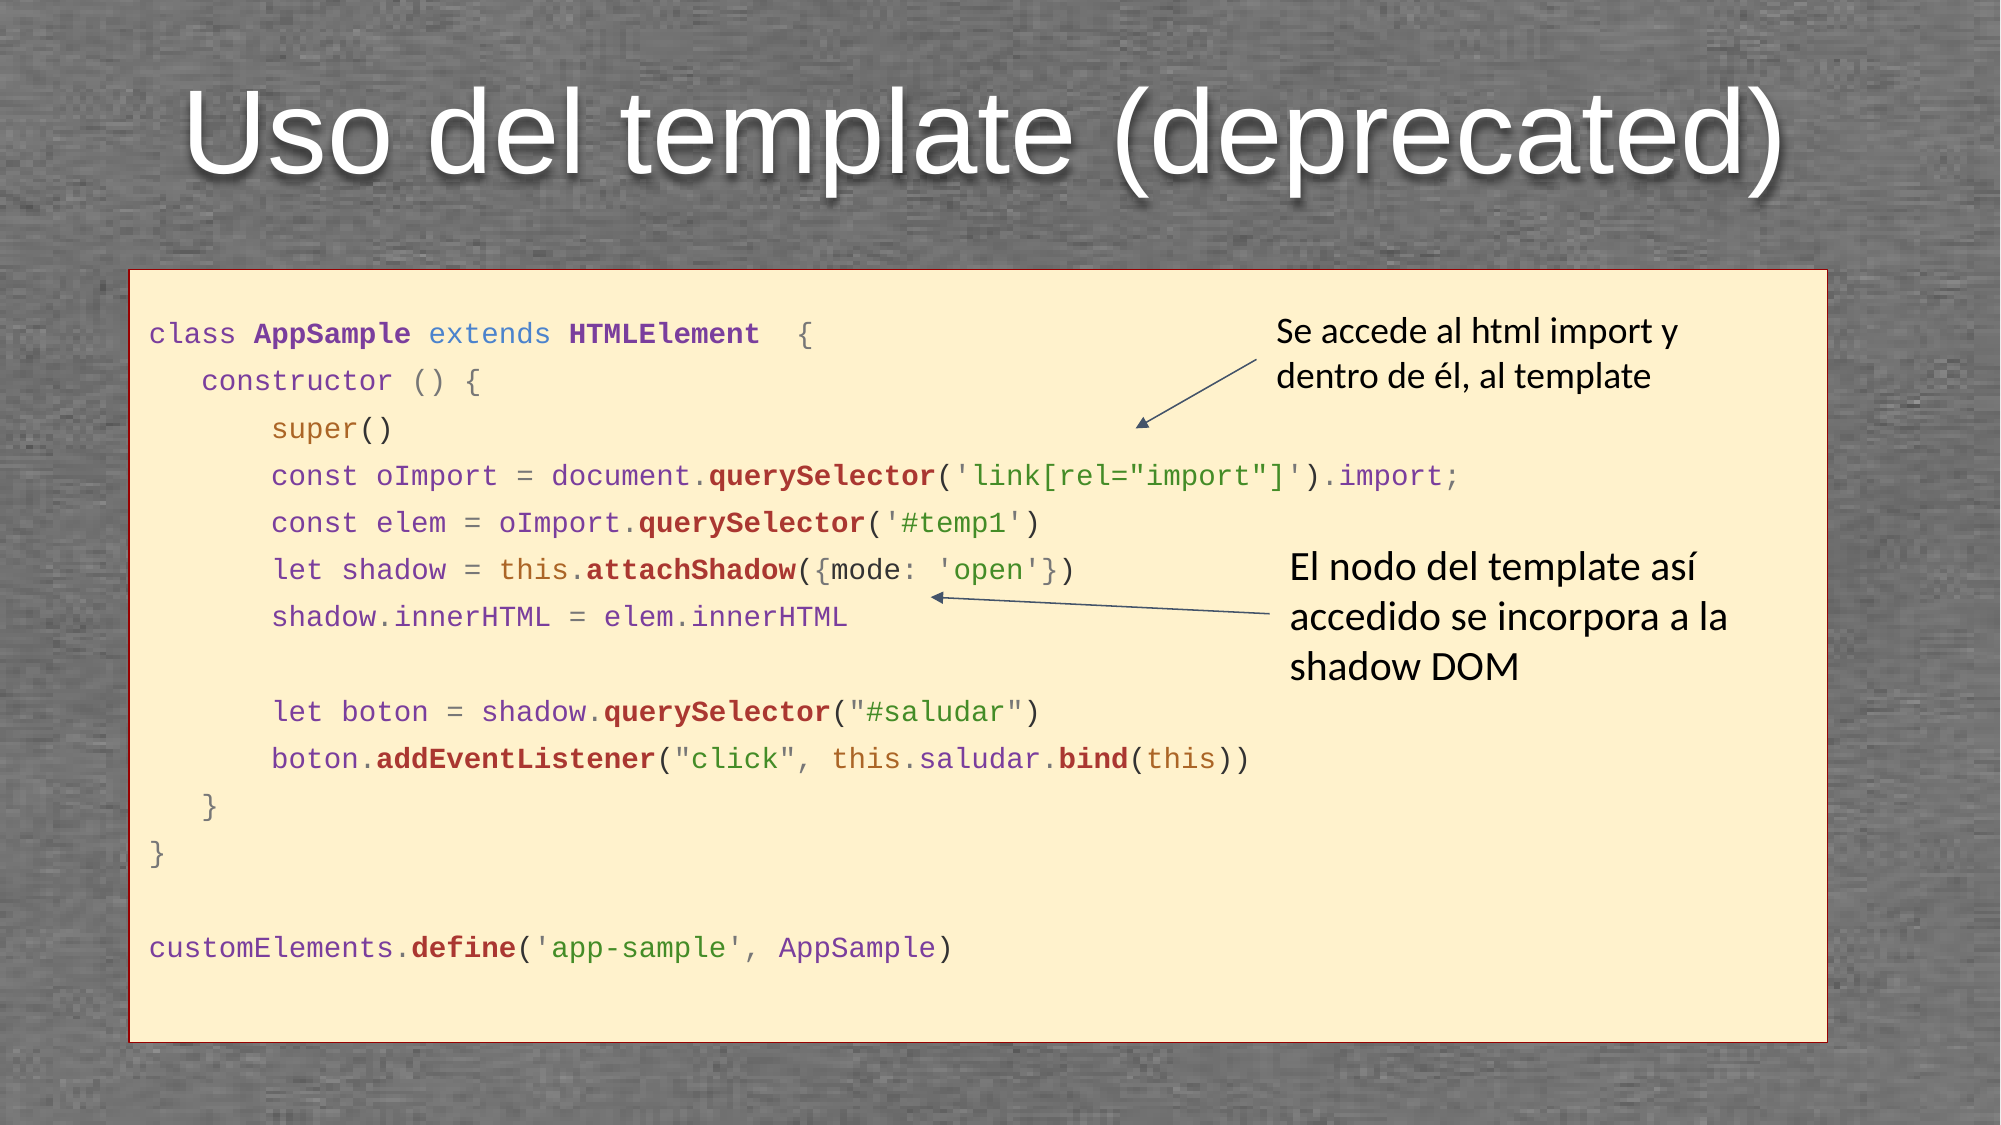

# Uso del template (deprecated)
class AppSample extends HTMLElement  {
   constructor () {
       super()
       const oImport = document.querySelector('link[rel="import"]').import;
       const elem = oImport.querySelector('#temp1')
       let shadow = this.attachShadow({mode: 'open'})
       shadow.innerHTML = elem.innerHTML

       let boton = shadow.querySelector("#saludar")
       boton.addEventListener("click", this.saludar.bind(this))
   }
}

customElements.define('app-sample', AppSample)

Se accede al html import y dentro de él, al template
El nodo del template así accedido se incorpora a la shadow DOM